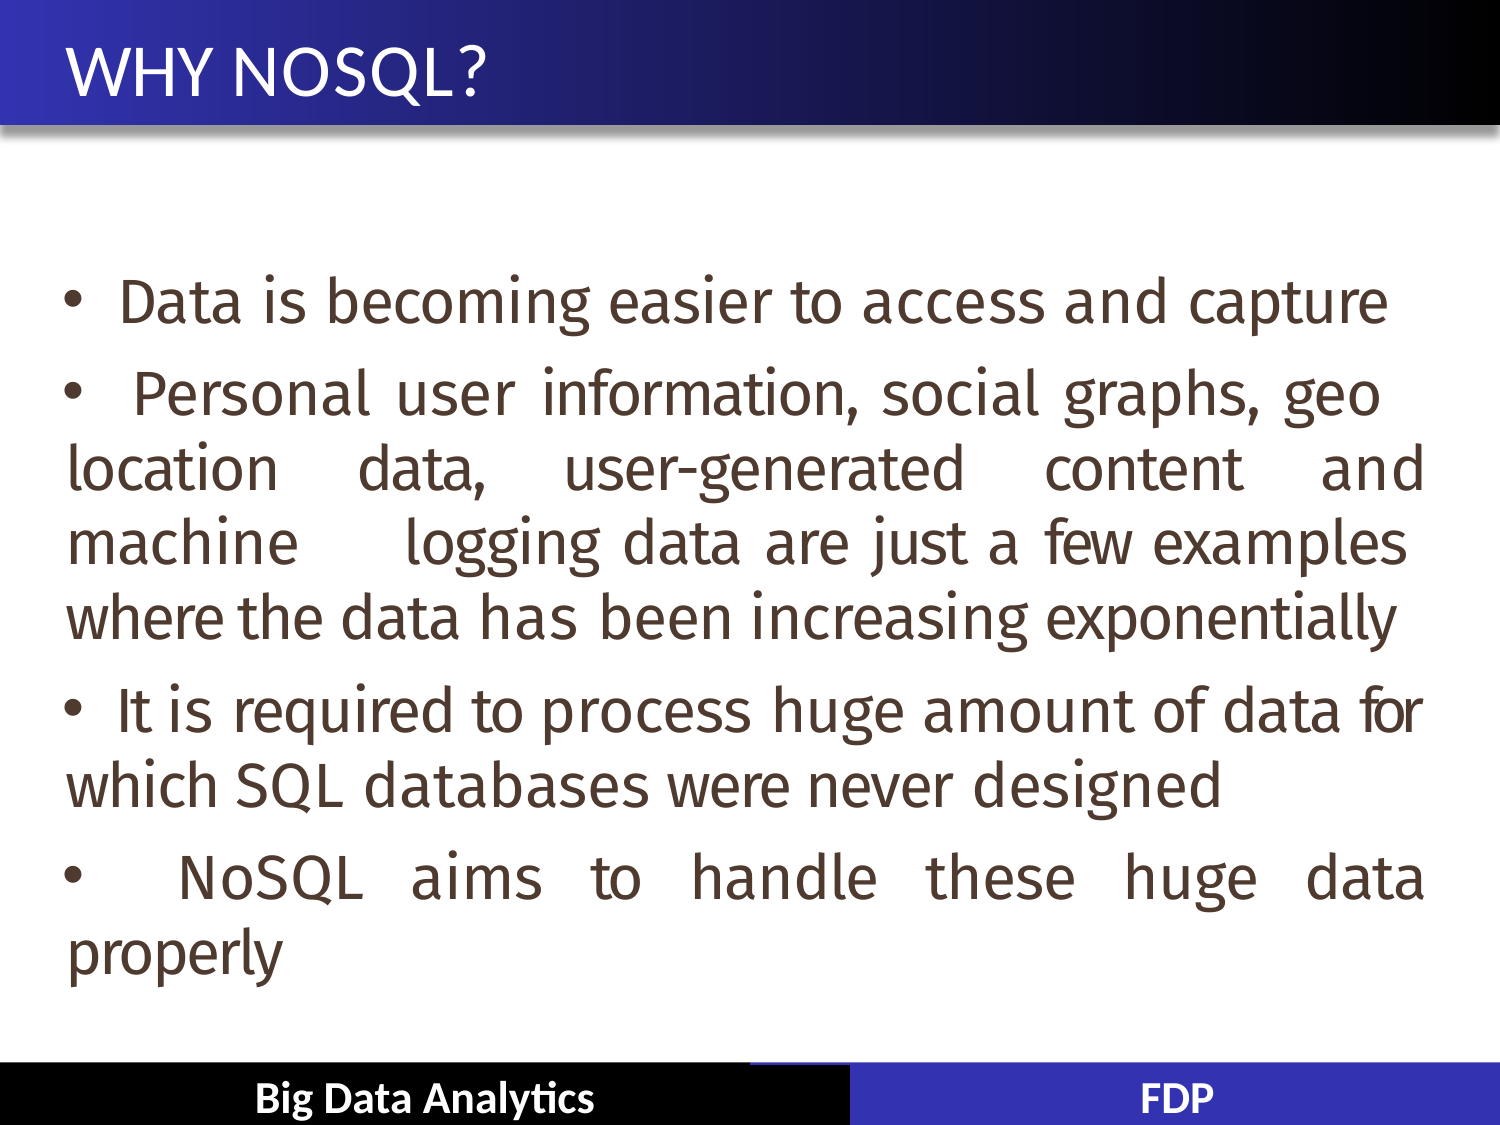

# WHY NOSQL?
  Data is becoming easier to access and capture
  Personal user information, social graphs, geo   location data, user-generated content and machine     logging data are just a few examples  where the data has been increasing exponentially
  It is required to process huge amount of data for  which SQL databases were never designed
  NoSQL aims to handle these huge data properly
Big Data Analytics
FDP